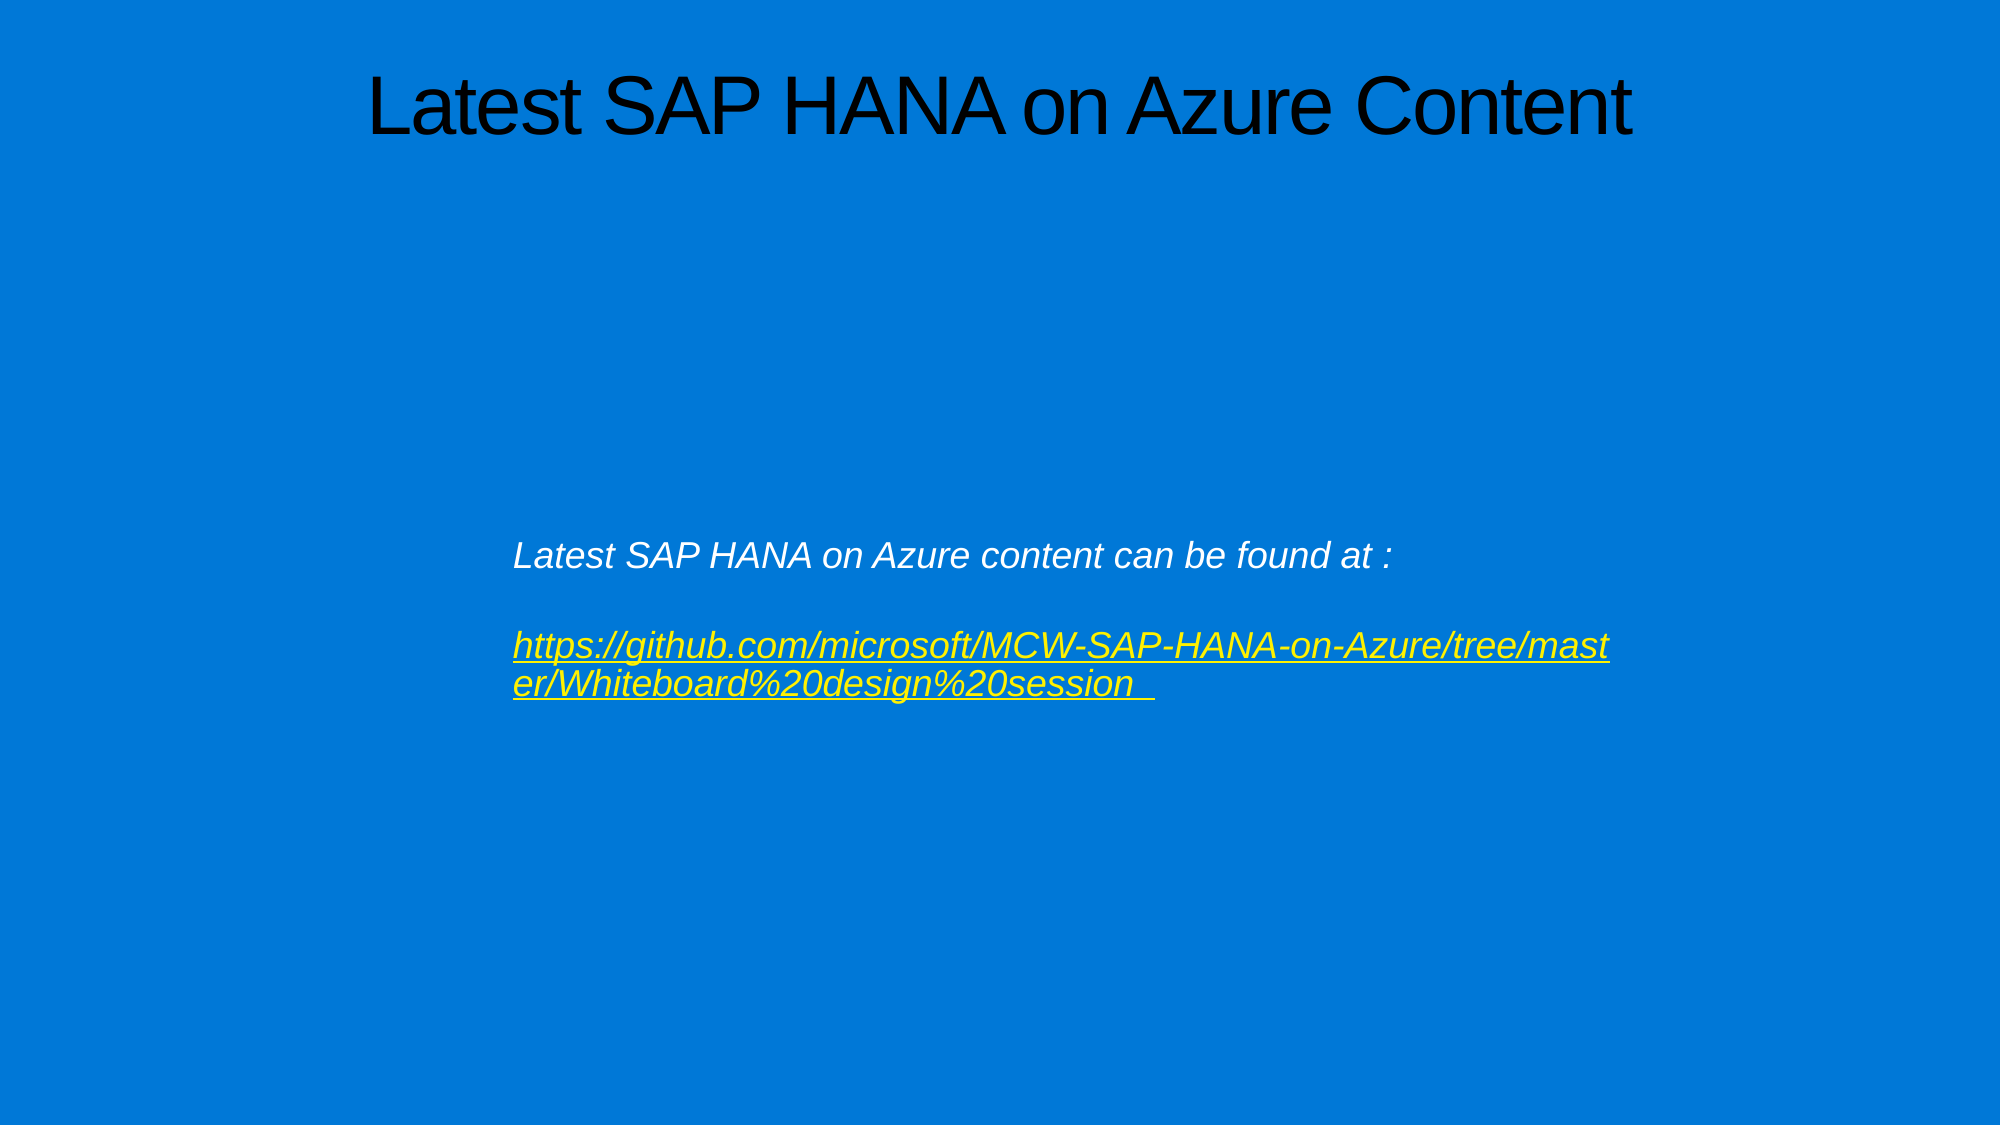

# Latest SAP HANA on Azure Content
Latest SAP HANA on Azure content can be found at :
 https://github.com/microsoft/MCW-SAP-HANA-on-Azure/tree/master/Whiteboard%20design%20session